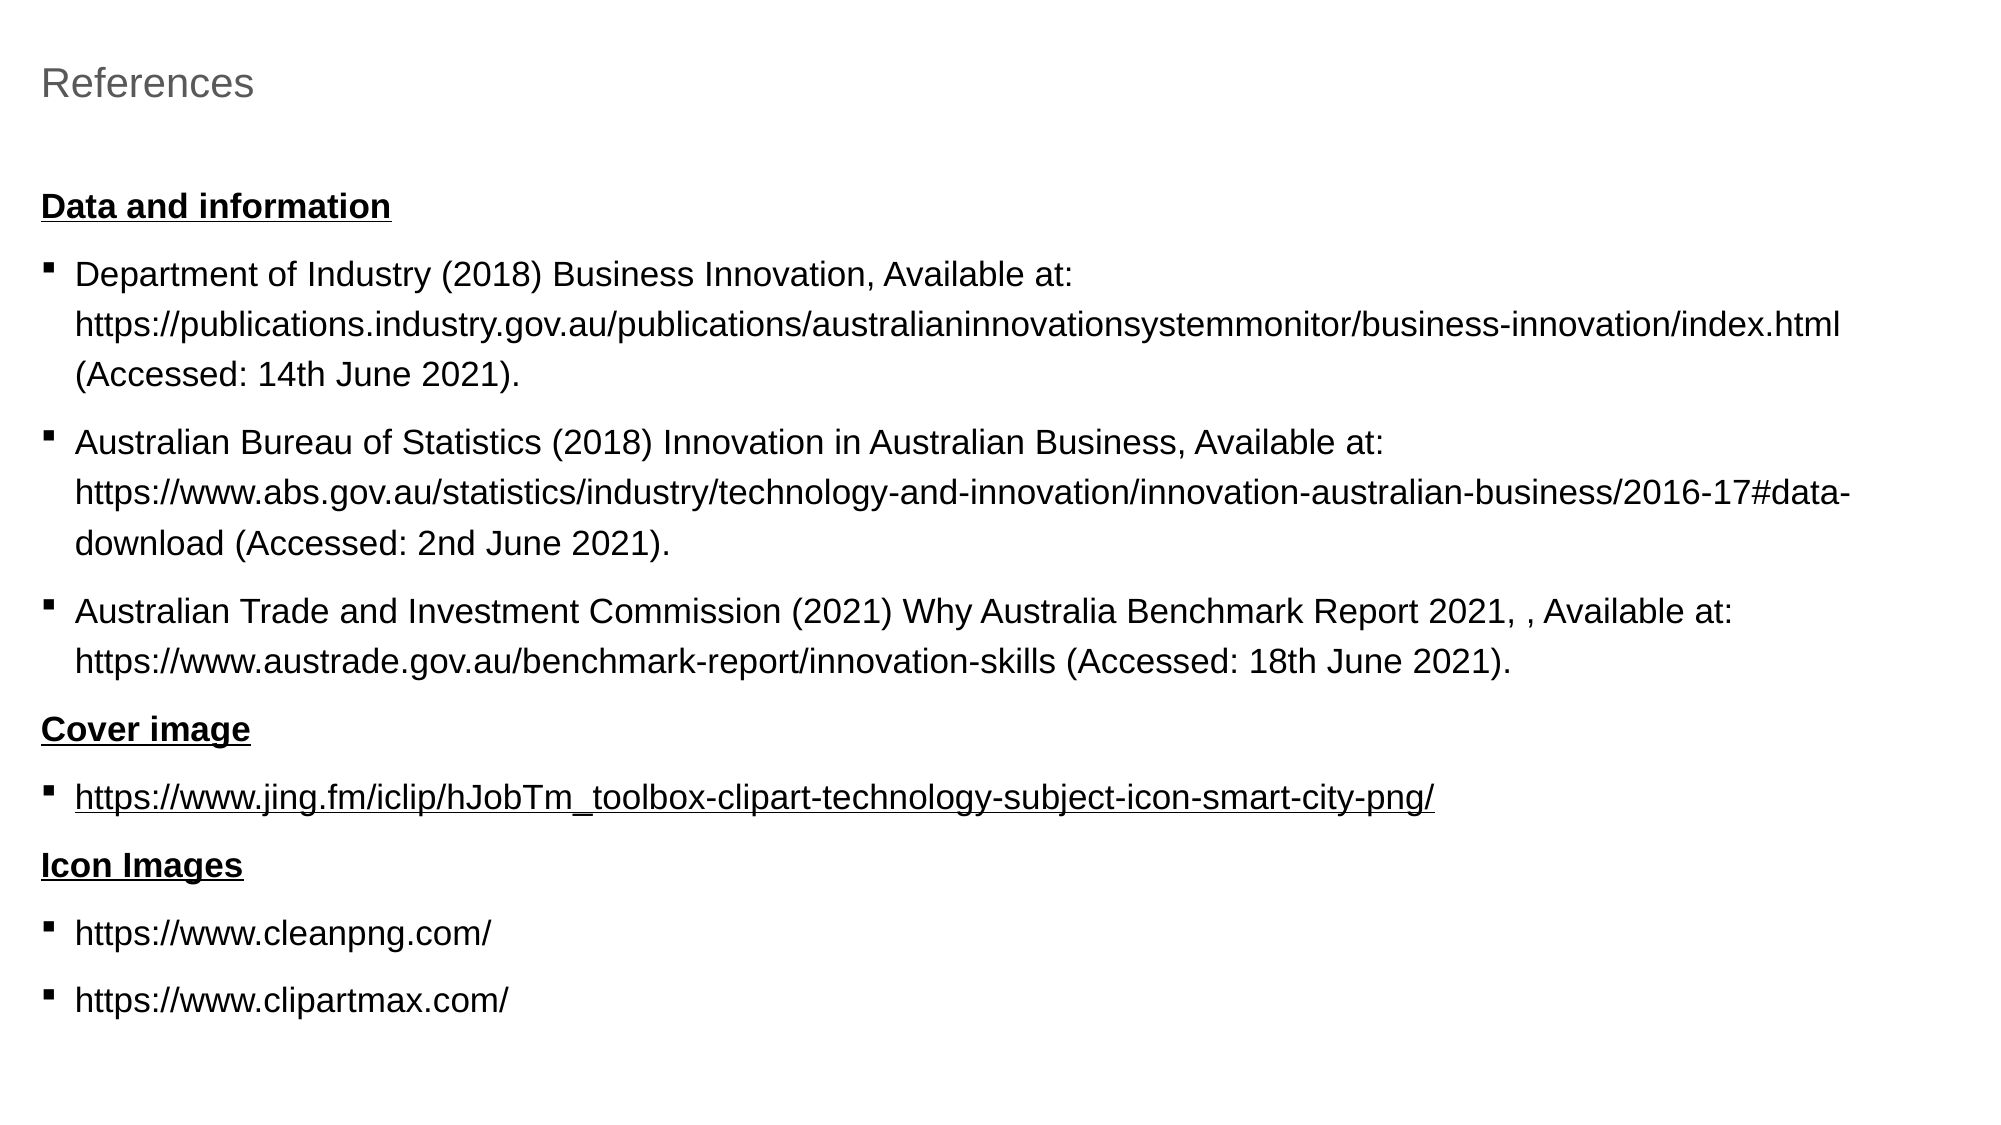

# References
Data and information
Department of Industry (2018) Business Innovation, Available at: https://publications.industry.gov.au/publications/australianinnovationsystemmonitor/business-innovation/index.html (Accessed: 14th June 2021).
Australian Bureau of Statistics (2018) Innovation in Australian Business, Available at: https://www.abs.gov.au/statistics/industry/technology-and-innovation/innovation-australian-business/2016-17#data-download (Accessed: 2nd June 2021).
Australian Trade and Investment Commission (2021) Why Australia Benchmark Report 2021, , Available at: https://www.austrade.gov.au/benchmark-report/innovation-skills (Accessed: 18th June 2021).
Cover image
https://www.jing.fm/iclip/hJobTm_toolbox-clipart-technology-subject-icon-smart-city-png/
Icon Images
https://www.cleanpng.com/
https://www.clipartmax.com/